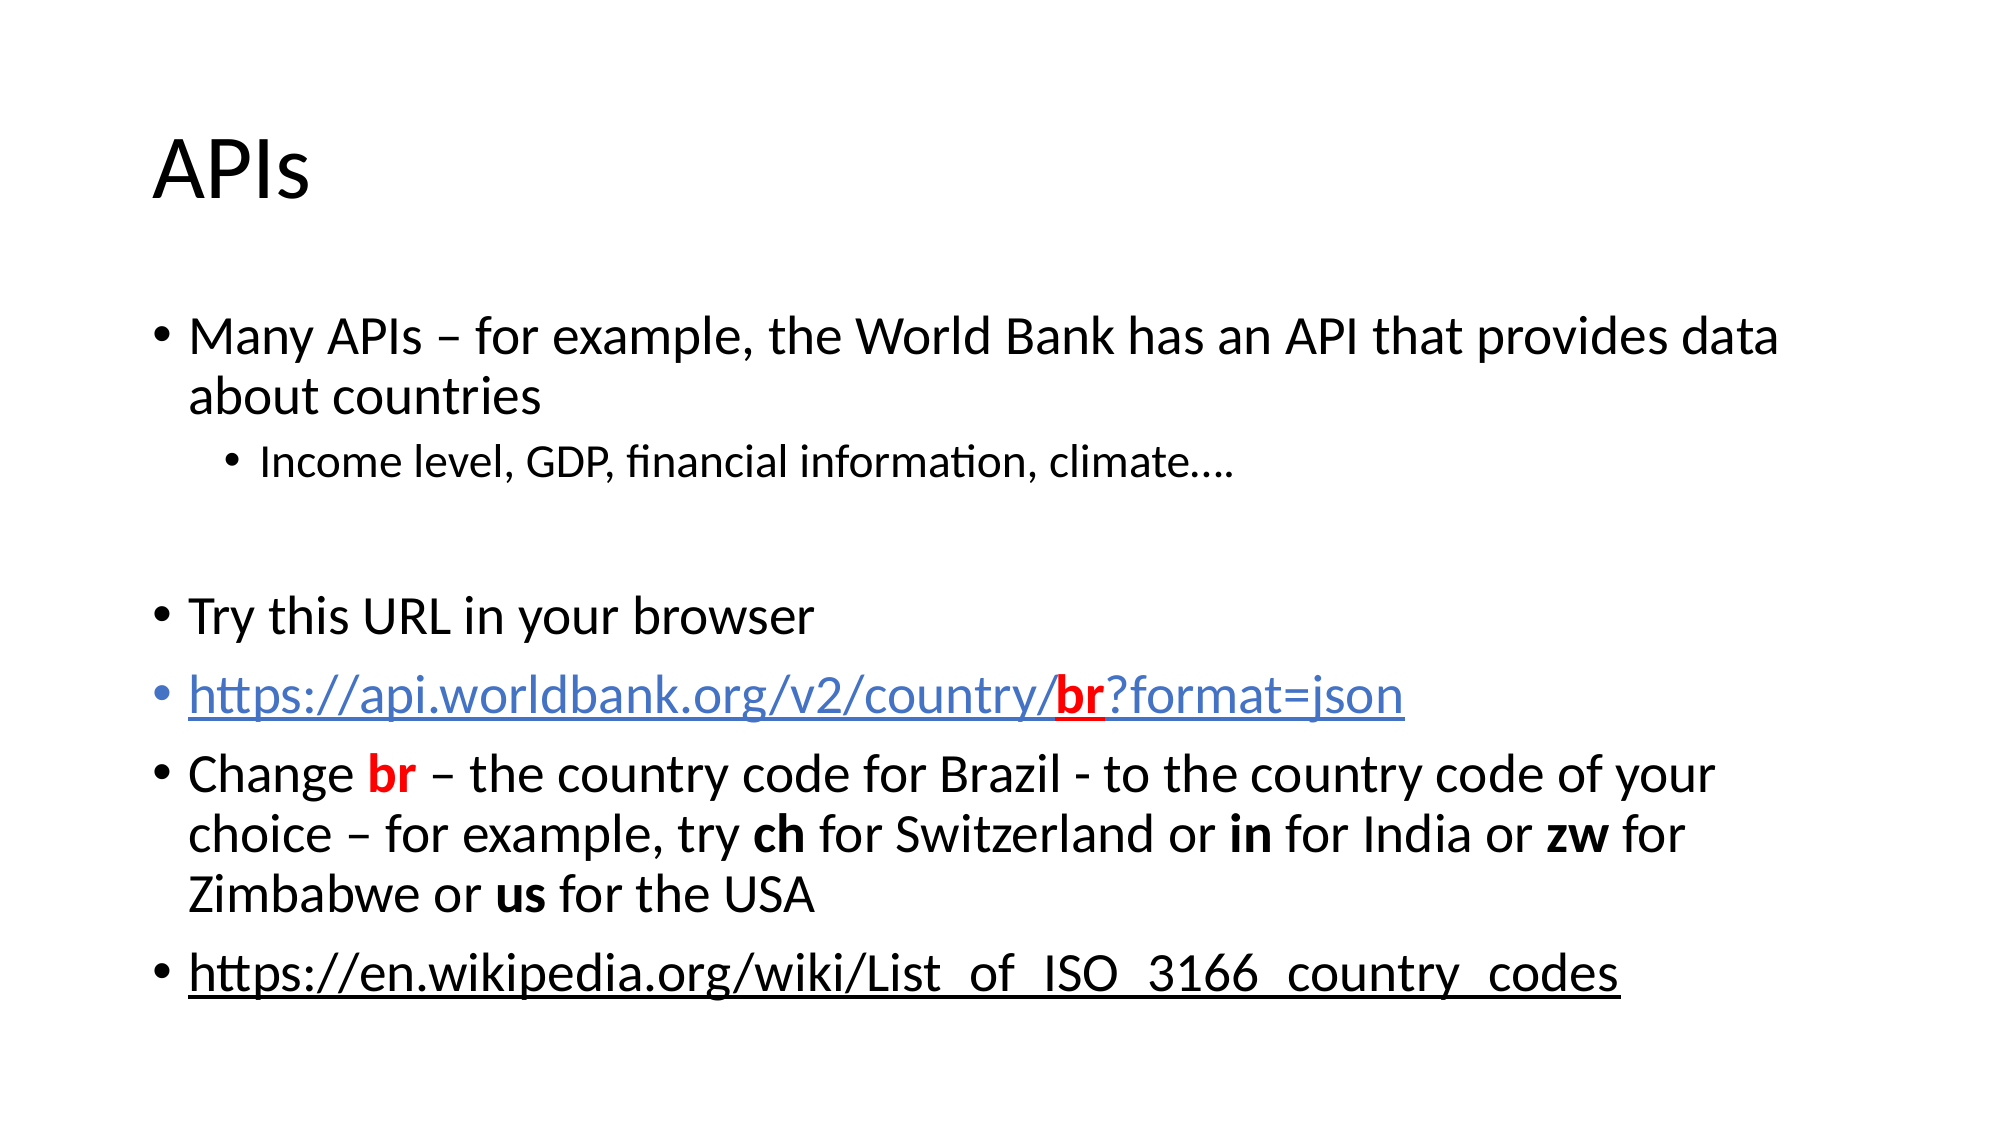

# APIs
Many APIs – for example, the World Bank has an API that provides data about countries
Income level, GDP, financial information, climate….

Try this URL in your browser
https://api.worldbank.org/v2/country/br?format=json
Change br – the country code for Brazil - to the country code of your choice – for example, try ch for Switzerland or in for India or zw for Zimbabwe or us for the USA
https://en.wikipedia.org/wiki/List_of_ISO_3166_country_codes